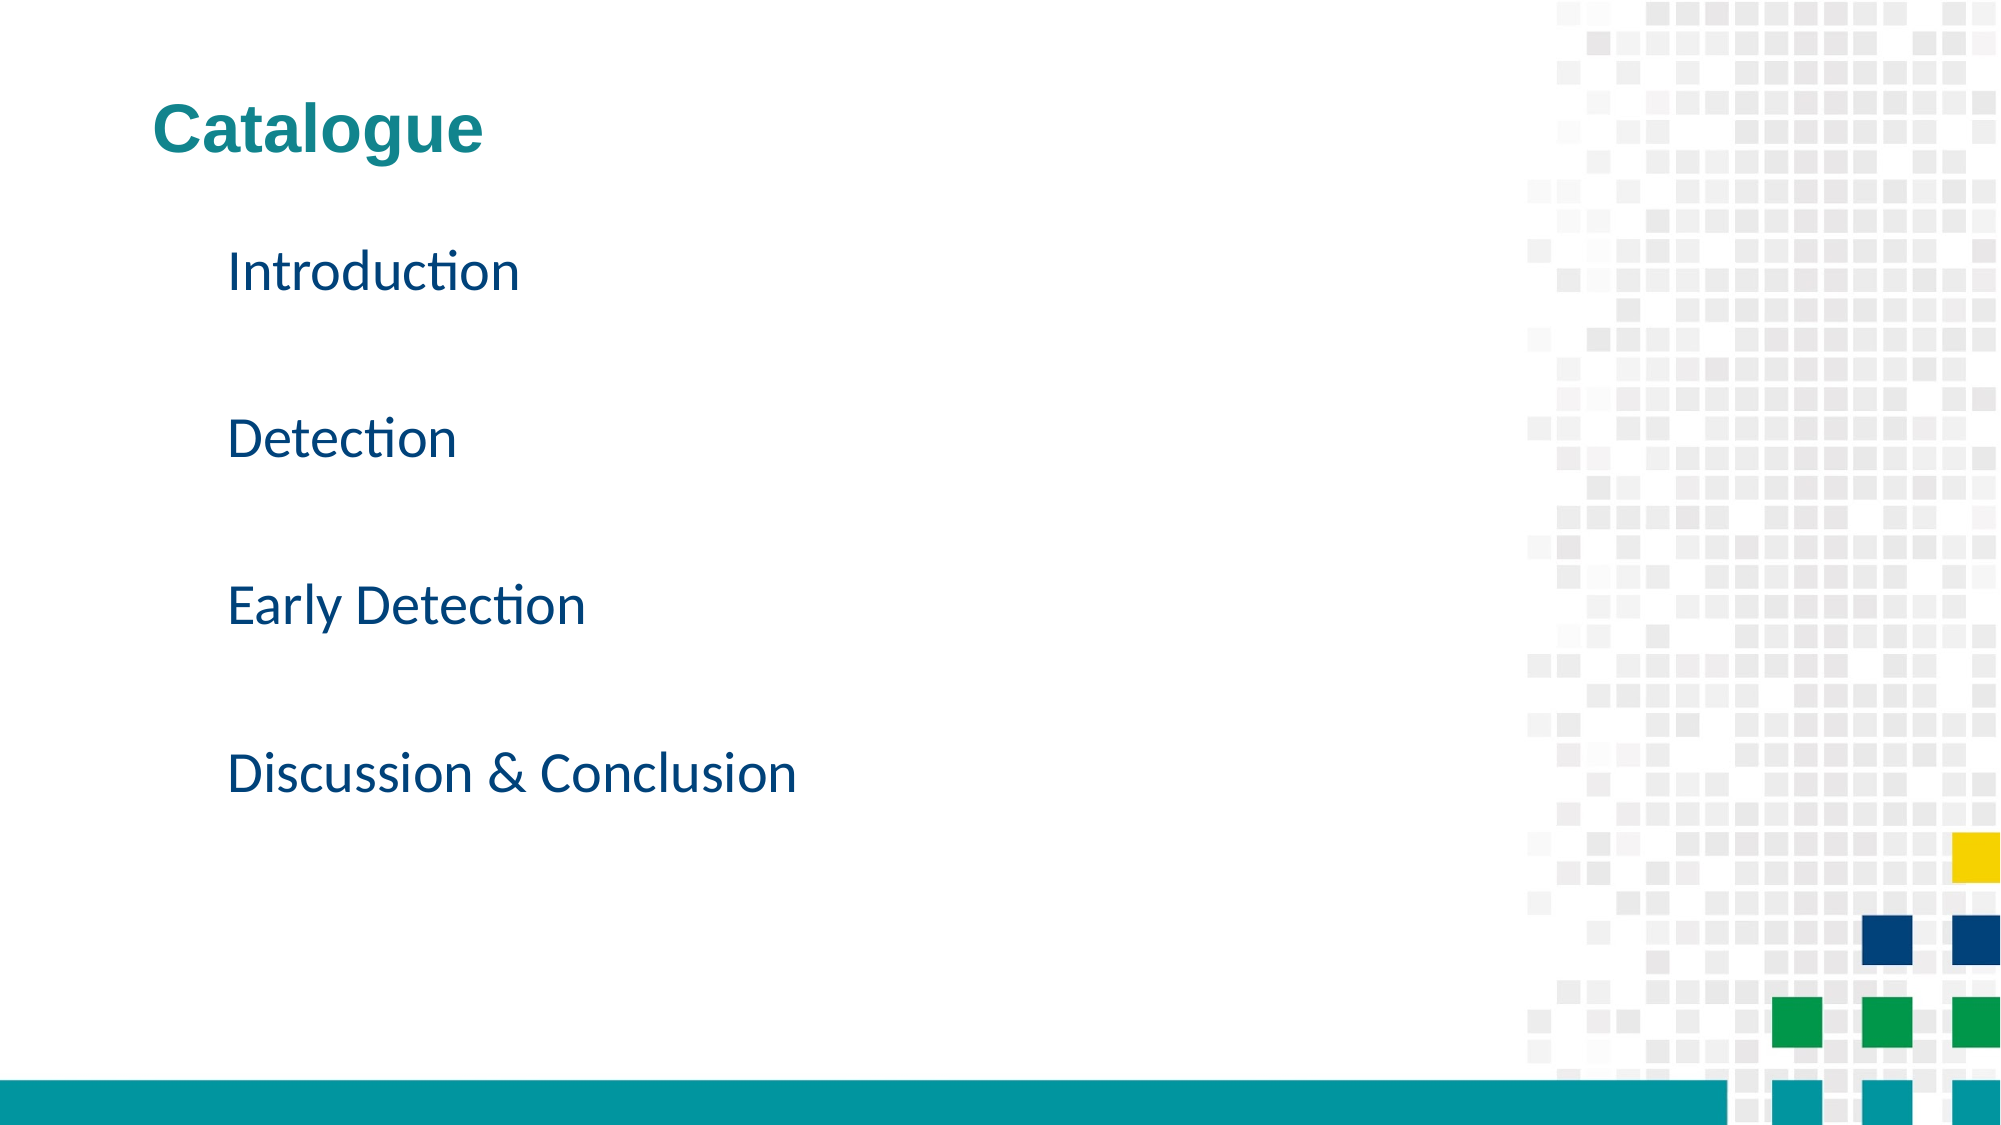

# Catalogue

Introduction

Detection

Early Detection

Discussion & Conclusion